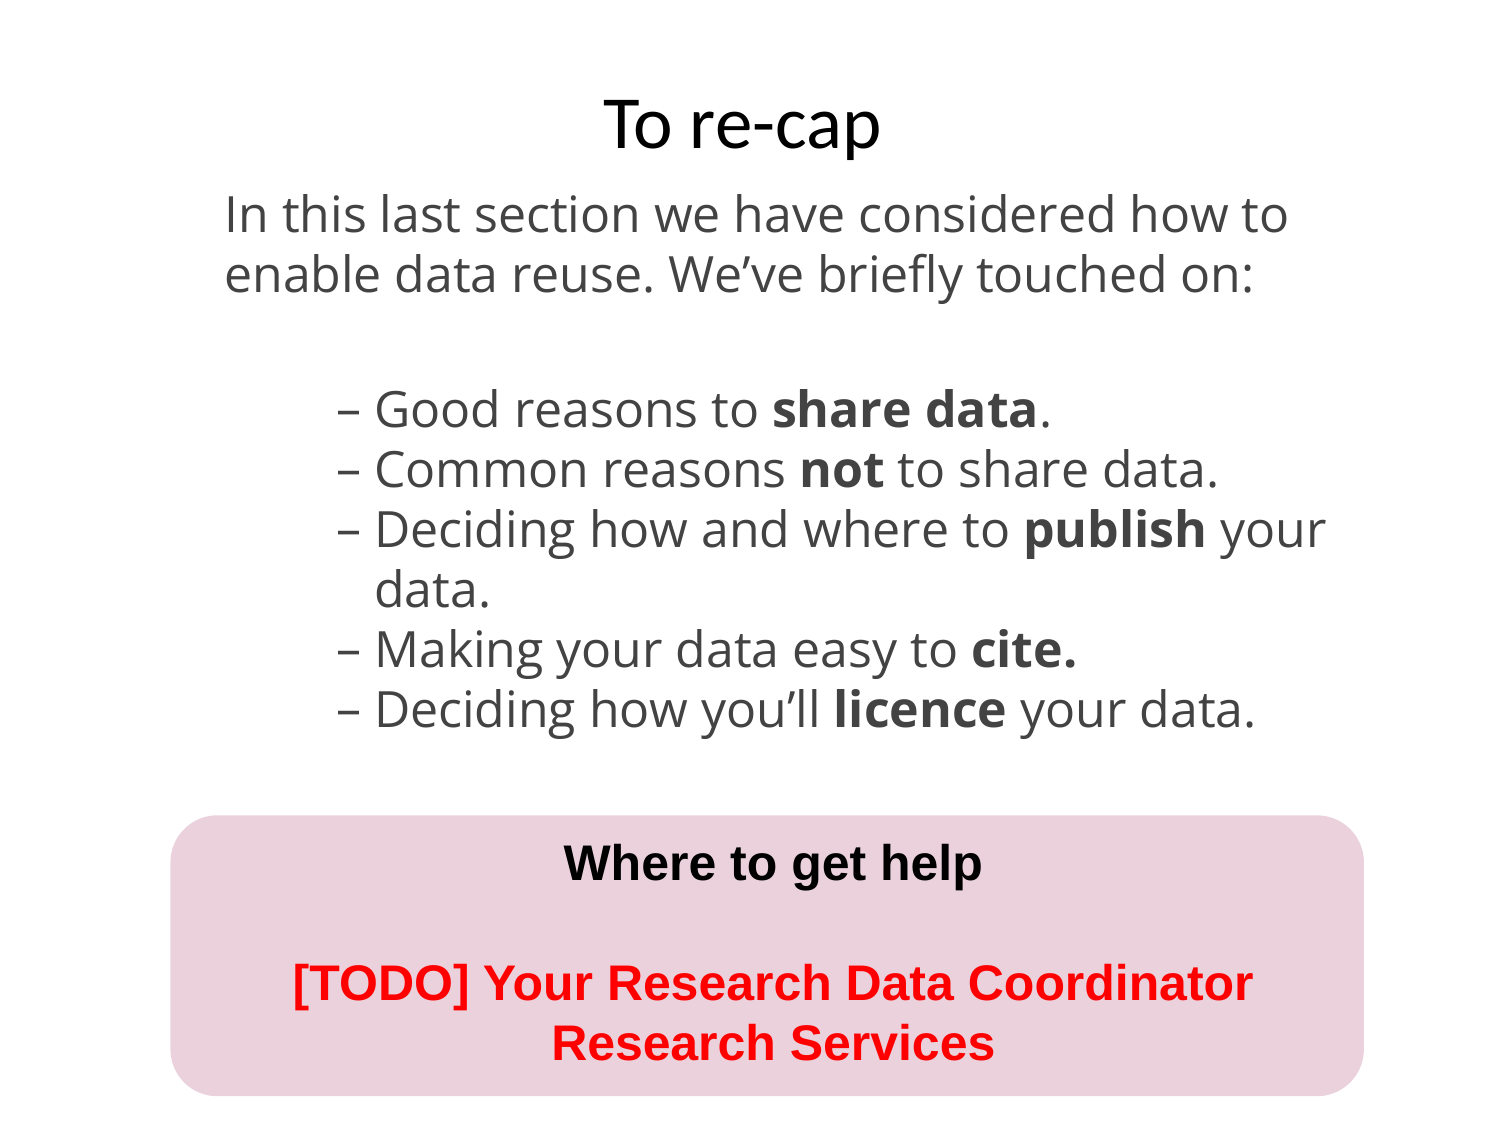

# To re-cap
In this last section we have considered how to enable data reuse. We’ve briefly touched on:

Good reasons to share data.
Common reasons not to share data.
Deciding how and where to publish your data.
Making your data easy to cite.
Deciding how you’ll licence your data.

Where to get help

[TODO] Your Research Data Coordinator
Research Services
Where to get help: